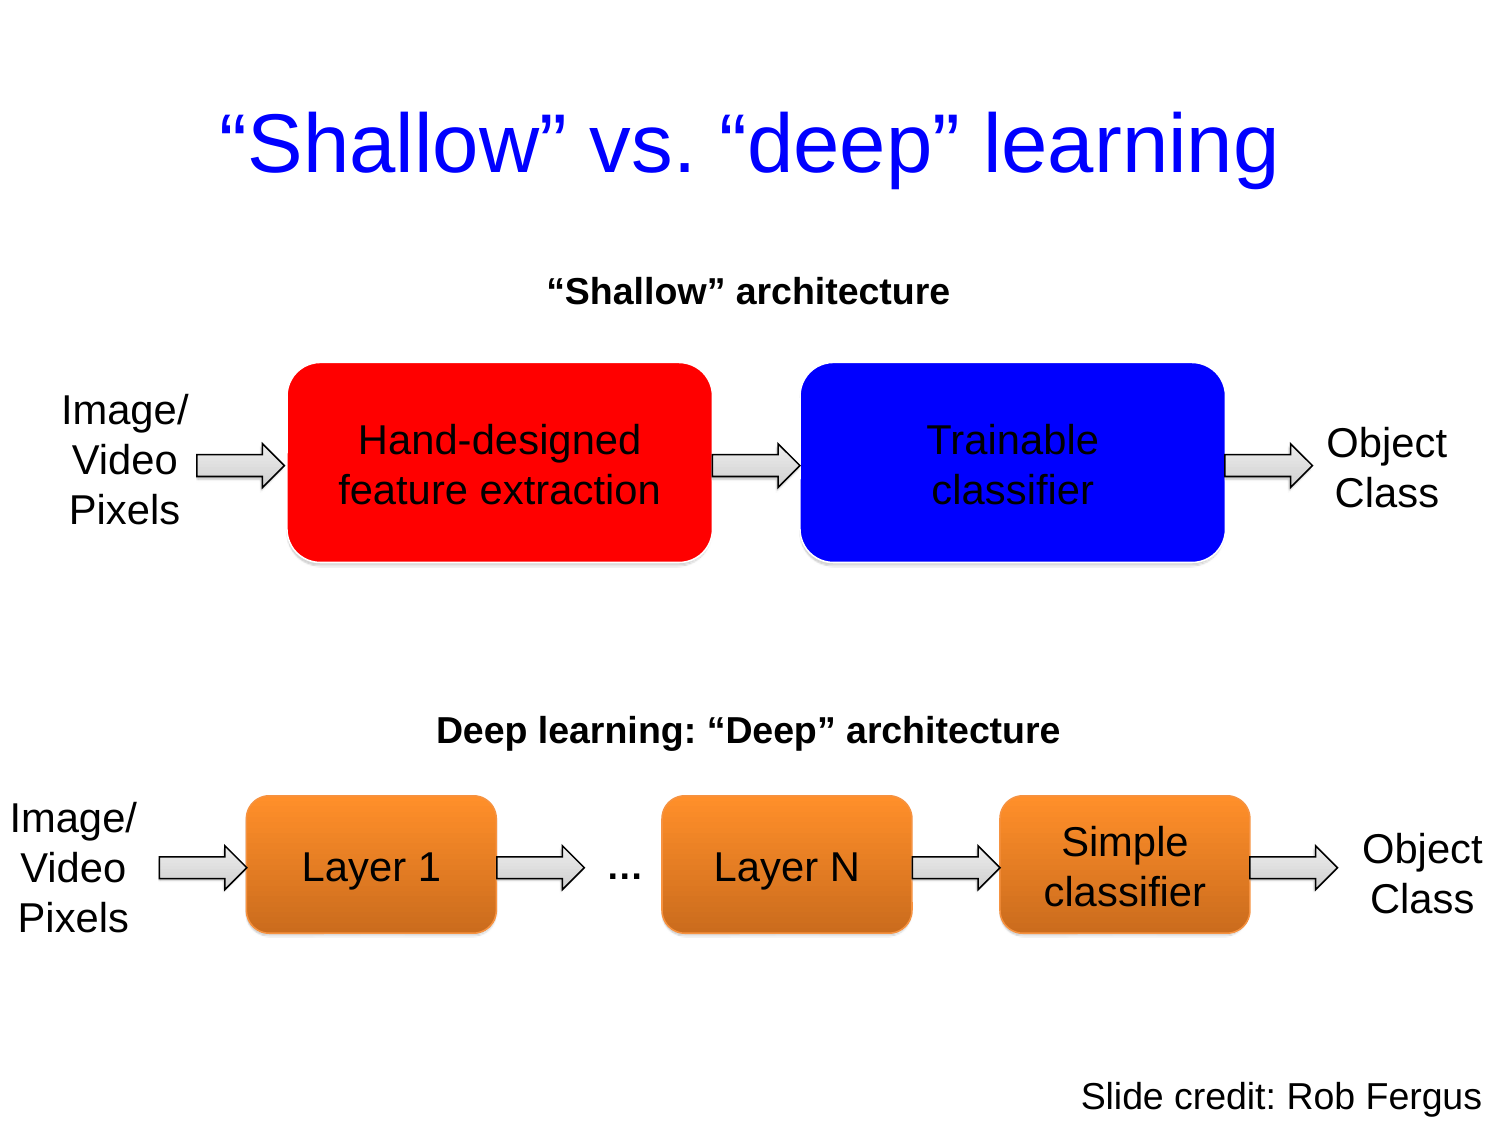

# “Shallow” vs. “deep” learning
“Shallow” architecture
Hand-designed
feature extraction
Trainable
classifier
Image/ Video
Pixels
Object
Class

Deep learning: “Deep” architecture
Image/ Video
Pixels
Layer 1
Layer N
Simple classifier
Object Class
…

Slide credit: Rob Fergus